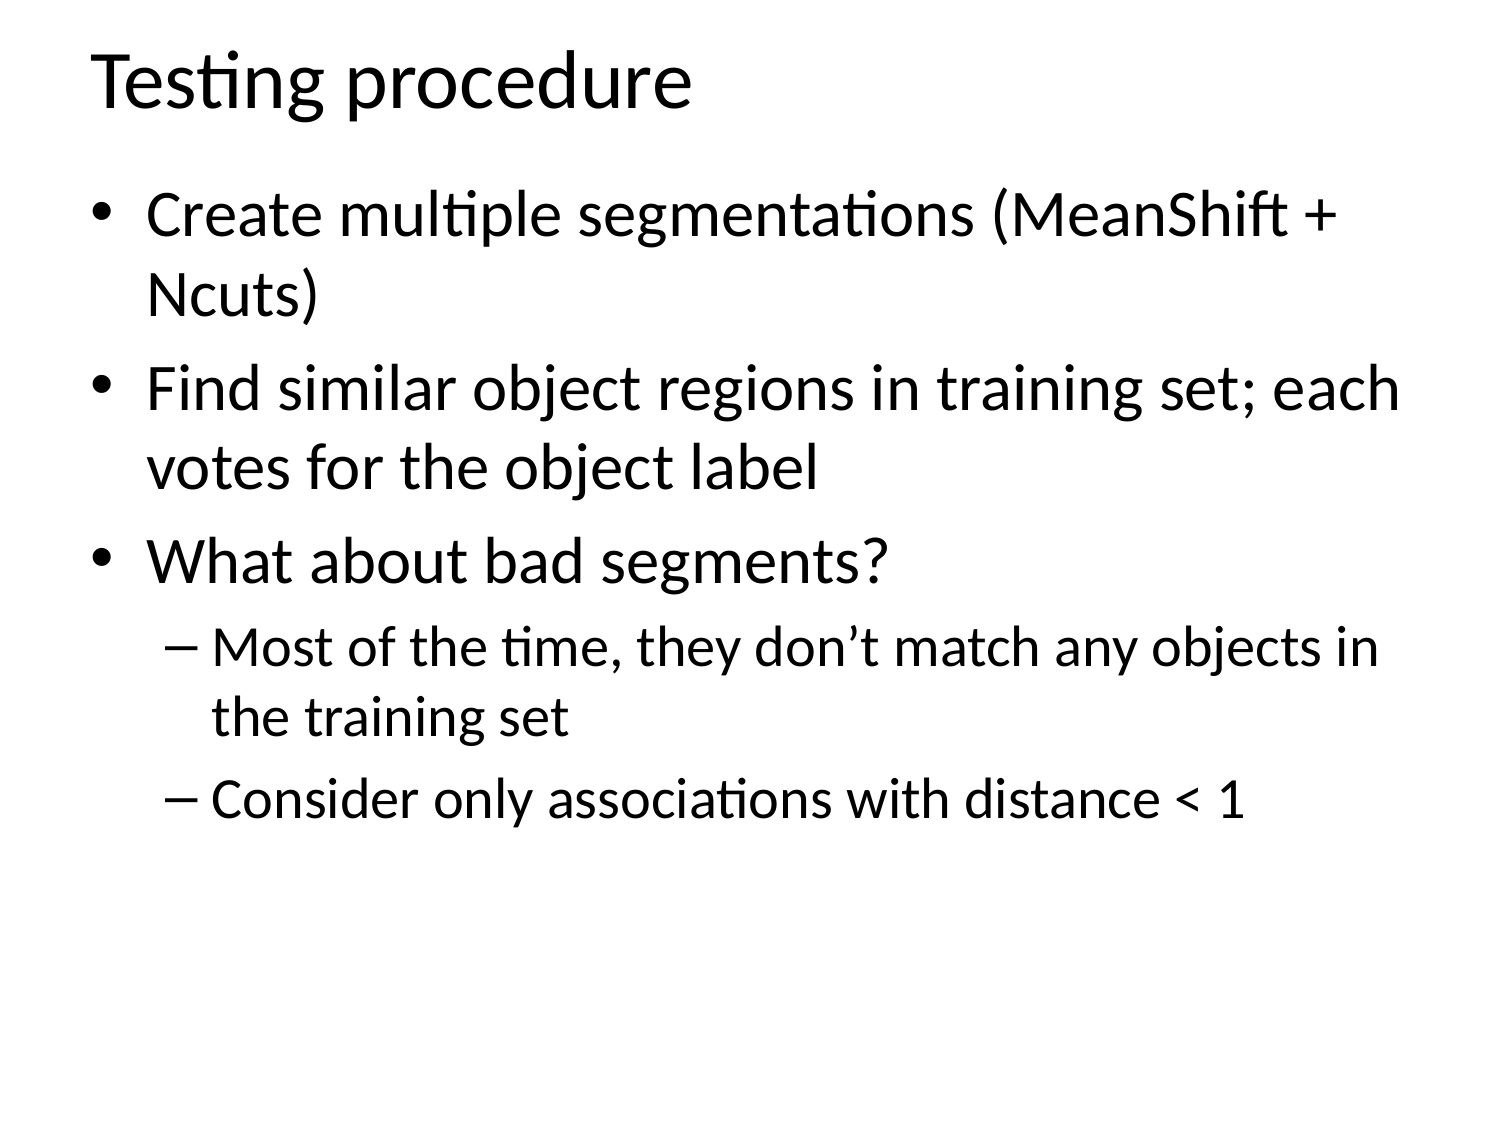

# Testing procedure
Create multiple segmentations (MeanShift + Ncuts)
Find similar object regions in training set; each votes for the object label
What about bad segments?
Most of the time, they don’t match any objects in the training set
Consider only associations with distance < 1